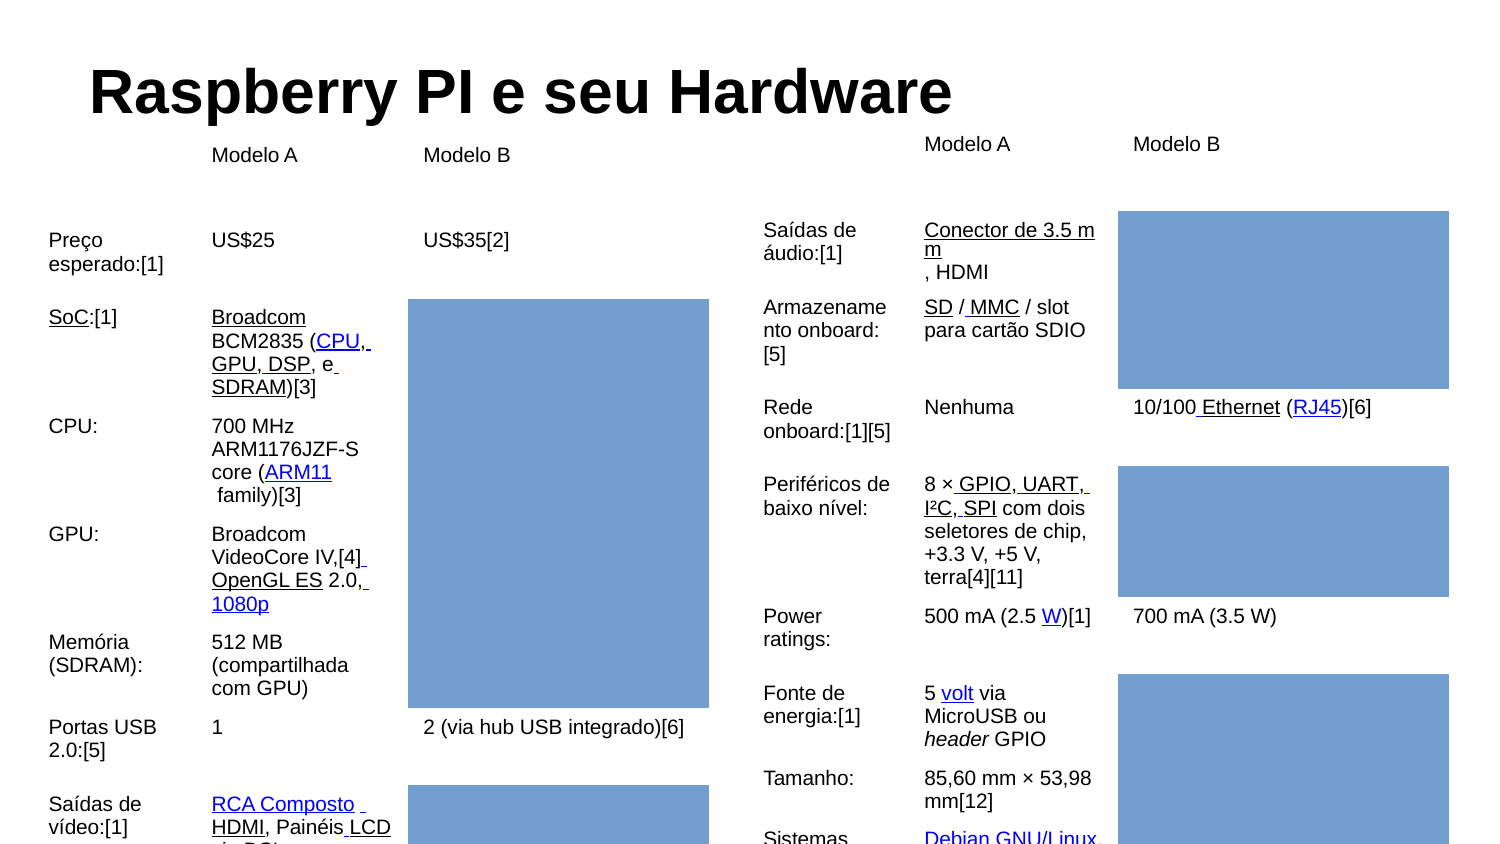

Raspberry PI e seu Hardware
|  | Modelo A | Modelo B |
| --- | --- | --- |
| Saídas de áudio:[1] | Conector de 3.5 mm, HDMI |
| Armazenamento onboard:[5] | SD / MMC / slot para cartão SDIO |
| Rede onboard:[1][5] | Nenhuma | 10/100 Ethernet (RJ45)[6] |
| Periféricos de baixo nível: | 8 × GPIO, UART, I²C, SPI com dois seletores de chip, +3.3 V, +5 V, terra[4][11] |
| Power ratings: | 500 mA (2.5 W)[1] | 700 mA (3.5 W) |
| Fonte de energia:[1] | 5 volt via MicroUSB ou header GPIO |
| Tamanho: | 85,60 mm × 53,98 mm[12] |
| Sistemas Operacionais | Debian GNU/Linux, Fedora, Arch Linux, Raspbian[13], RISC OS[14] |
|  | Modelo A | Modelo B |
| --- | --- | --- |
| Preço esperado:[1] | US$25 | US$35[2] |
| SoC:[1] | Broadcom BCM2835 (CPU, GPU, DSP, e SDRAM)[3] |
| CPU: | 700 MHz ARM1176JZF-S core (ARM11 family)[3] |
| GPU: | Broadcom VideoCore IV,[4] OpenGL ES 2.0, 1080p |
| Memória (SDRAM): | 512 MB (compartilhada com GPU) |
| Portas USB 2.0:[5] | 1 | 2 (via hub USB integrado)[6] |
| Saídas de vídeo:[1] | RCA Composto HDMI, Painéis LCD via DSI 14 resoluções HDMI de 640×350 à 1920×1200 |
| Saídas de áudio:[1] | Conector de 3.5 mm, HDMI |